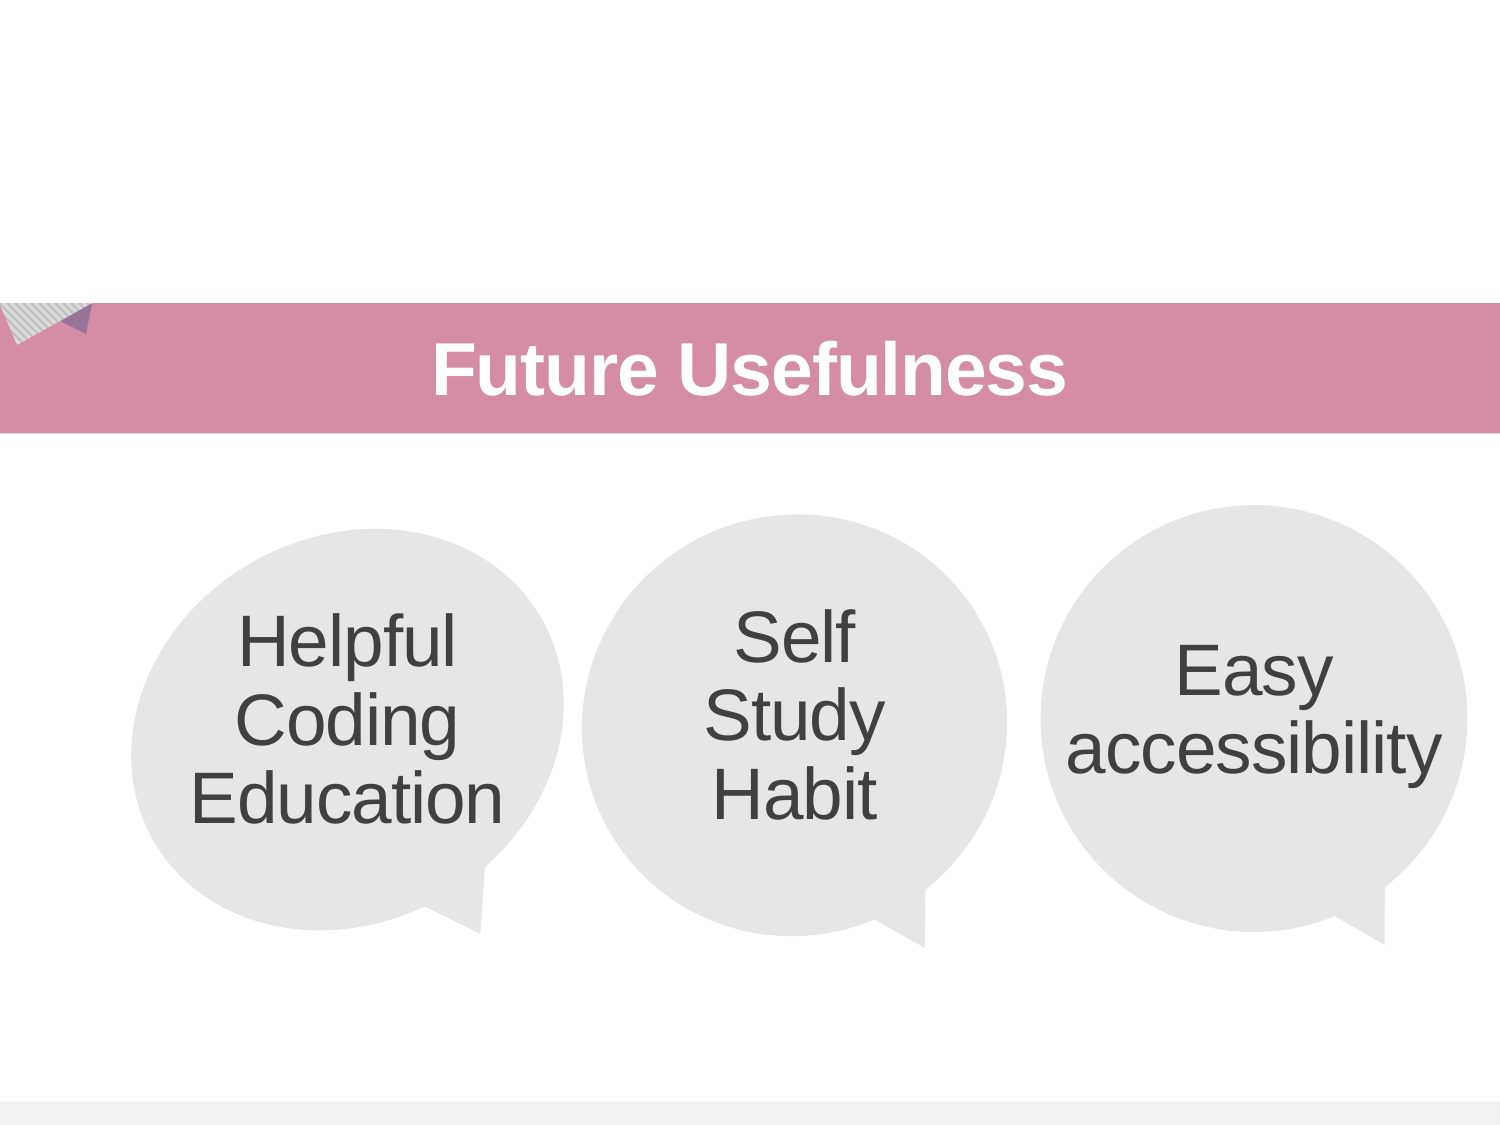

Future Usefulness

Easy
accessibility

Self
Study
Habit

Helpful
Coding
Education